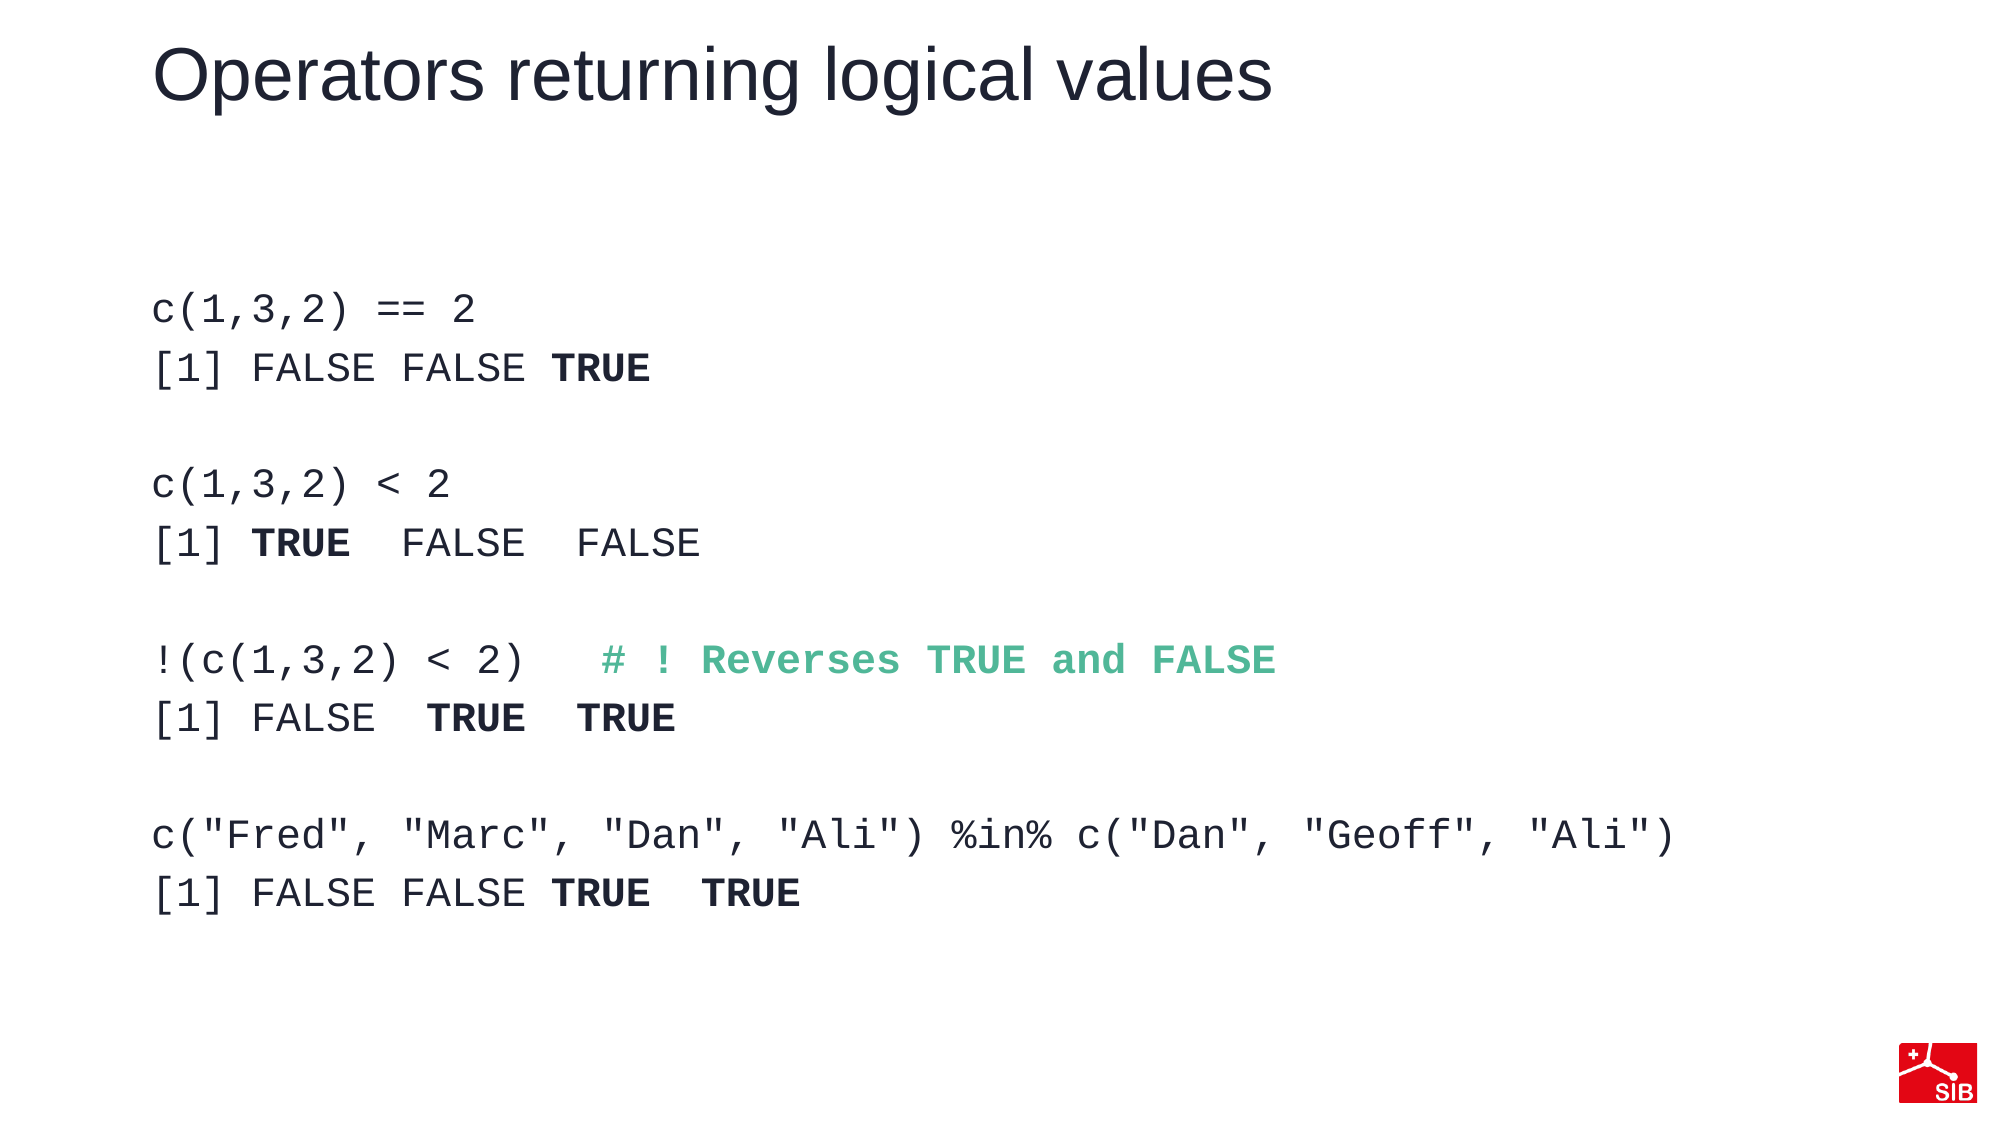

# Operators returning logical values
c(1,3,2) == 2
[1] FALSE FALSE TRUE

c(1,3,2) < 2
[1] TRUE  FALSE  FALSE

!(c(1,3,2) < 2)   # ! Reverses TRUE and FALSE
[1] FALSE  TRUE  TRUE

c("Fred", "Marc", "Dan", "Ali") %in% c("Dan", "Geoff", "Ali")
[1] FALSE FALSE TRUE  TRUE